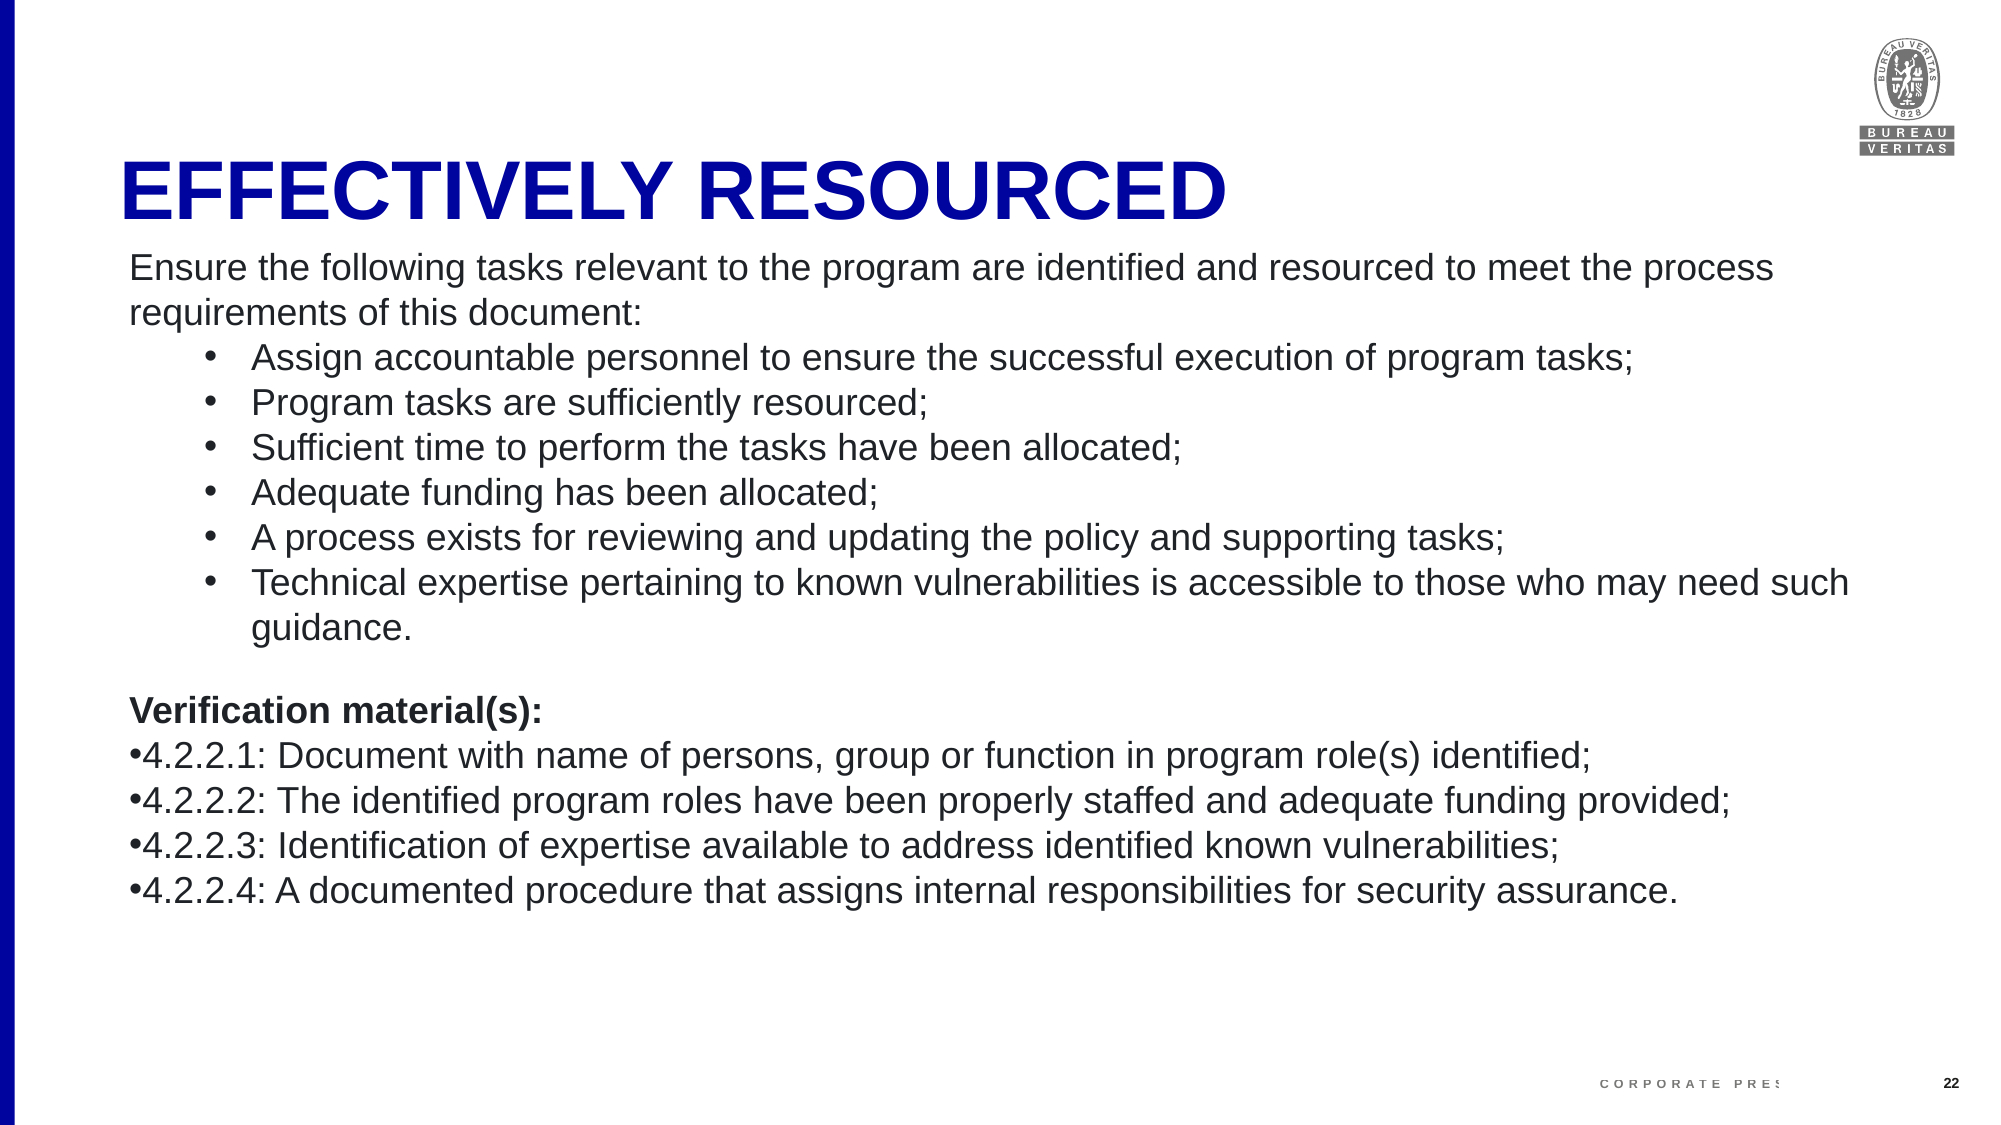

# Effectively resourced
Ensure the following tasks relevant to the program are identified and resourced to meet the process requirements of this document:
Assign accountable personnel to ensure the successful execution of program tasks;
Program tasks are sufficiently resourced;
Sufficient time to perform the tasks have been allocated;
Adequate funding has been allocated;
A process exists for reviewing and updating the policy and supporting tasks;
Technical expertise pertaining to known vulnerabilities is accessible to those who may need such guidance.
Verification material(s):
4.2.2.1: Document with name of persons, group or function in program role(s) identified;
4.2.2.2: The identified program roles have been properly staffed and adequate funding provided;
4.2.2.3: Identification of expertise available to address identified known vulnerabilities;
4.2.2.4: A documented procedure that assigns internal responsibilities for security assurance.
22
Corporate Presentation